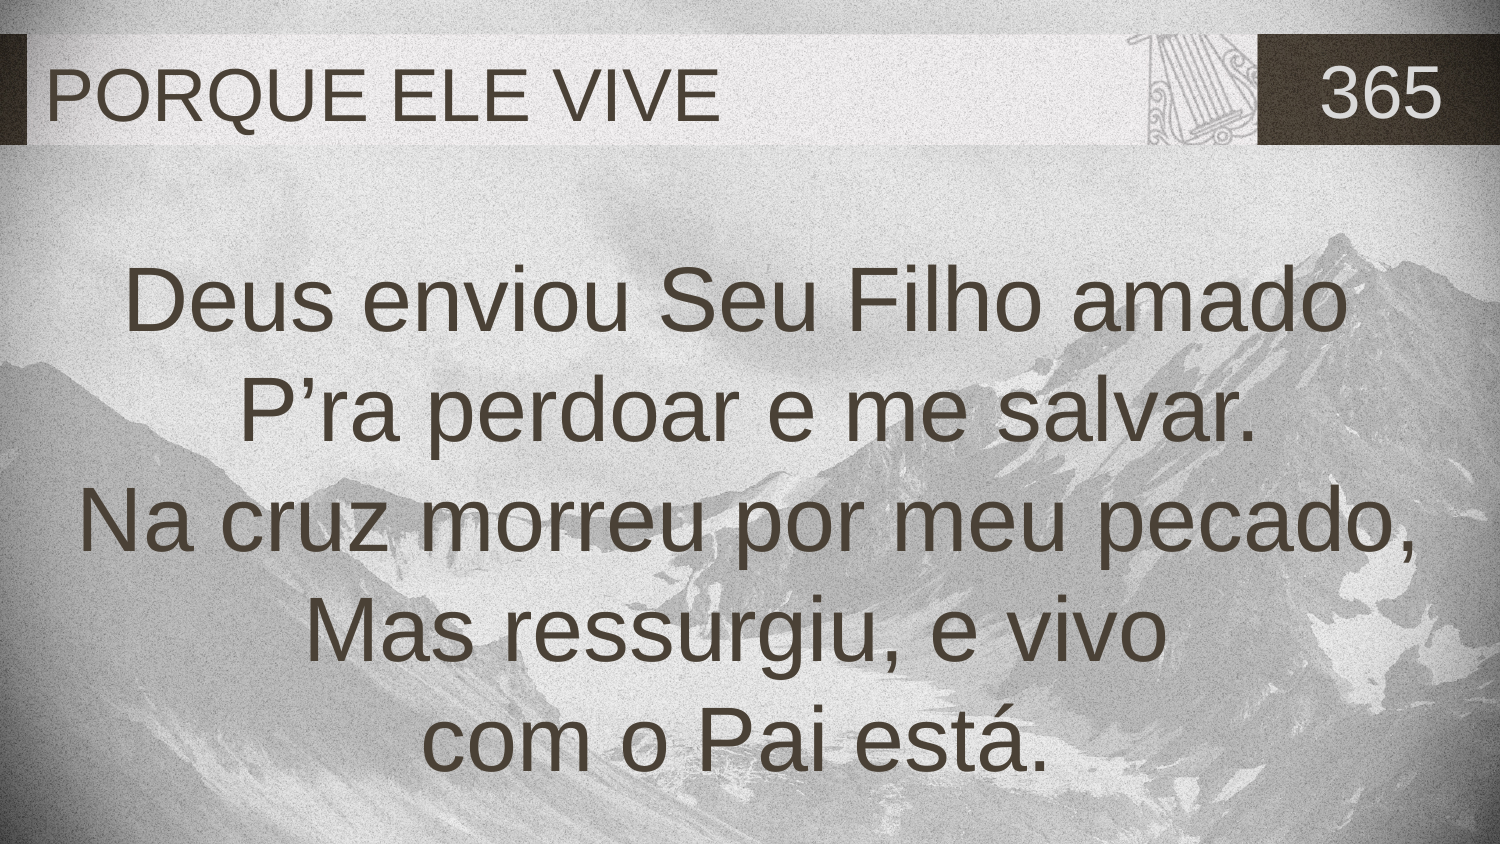

# PORQUE ELE VIVE
365
Deus enviou Seu Filho amado
P’ra perdoar e me salvar.
Na cruz morreu por meu pecado,
Mas ressurgiu, e vivo
com o Pai está.